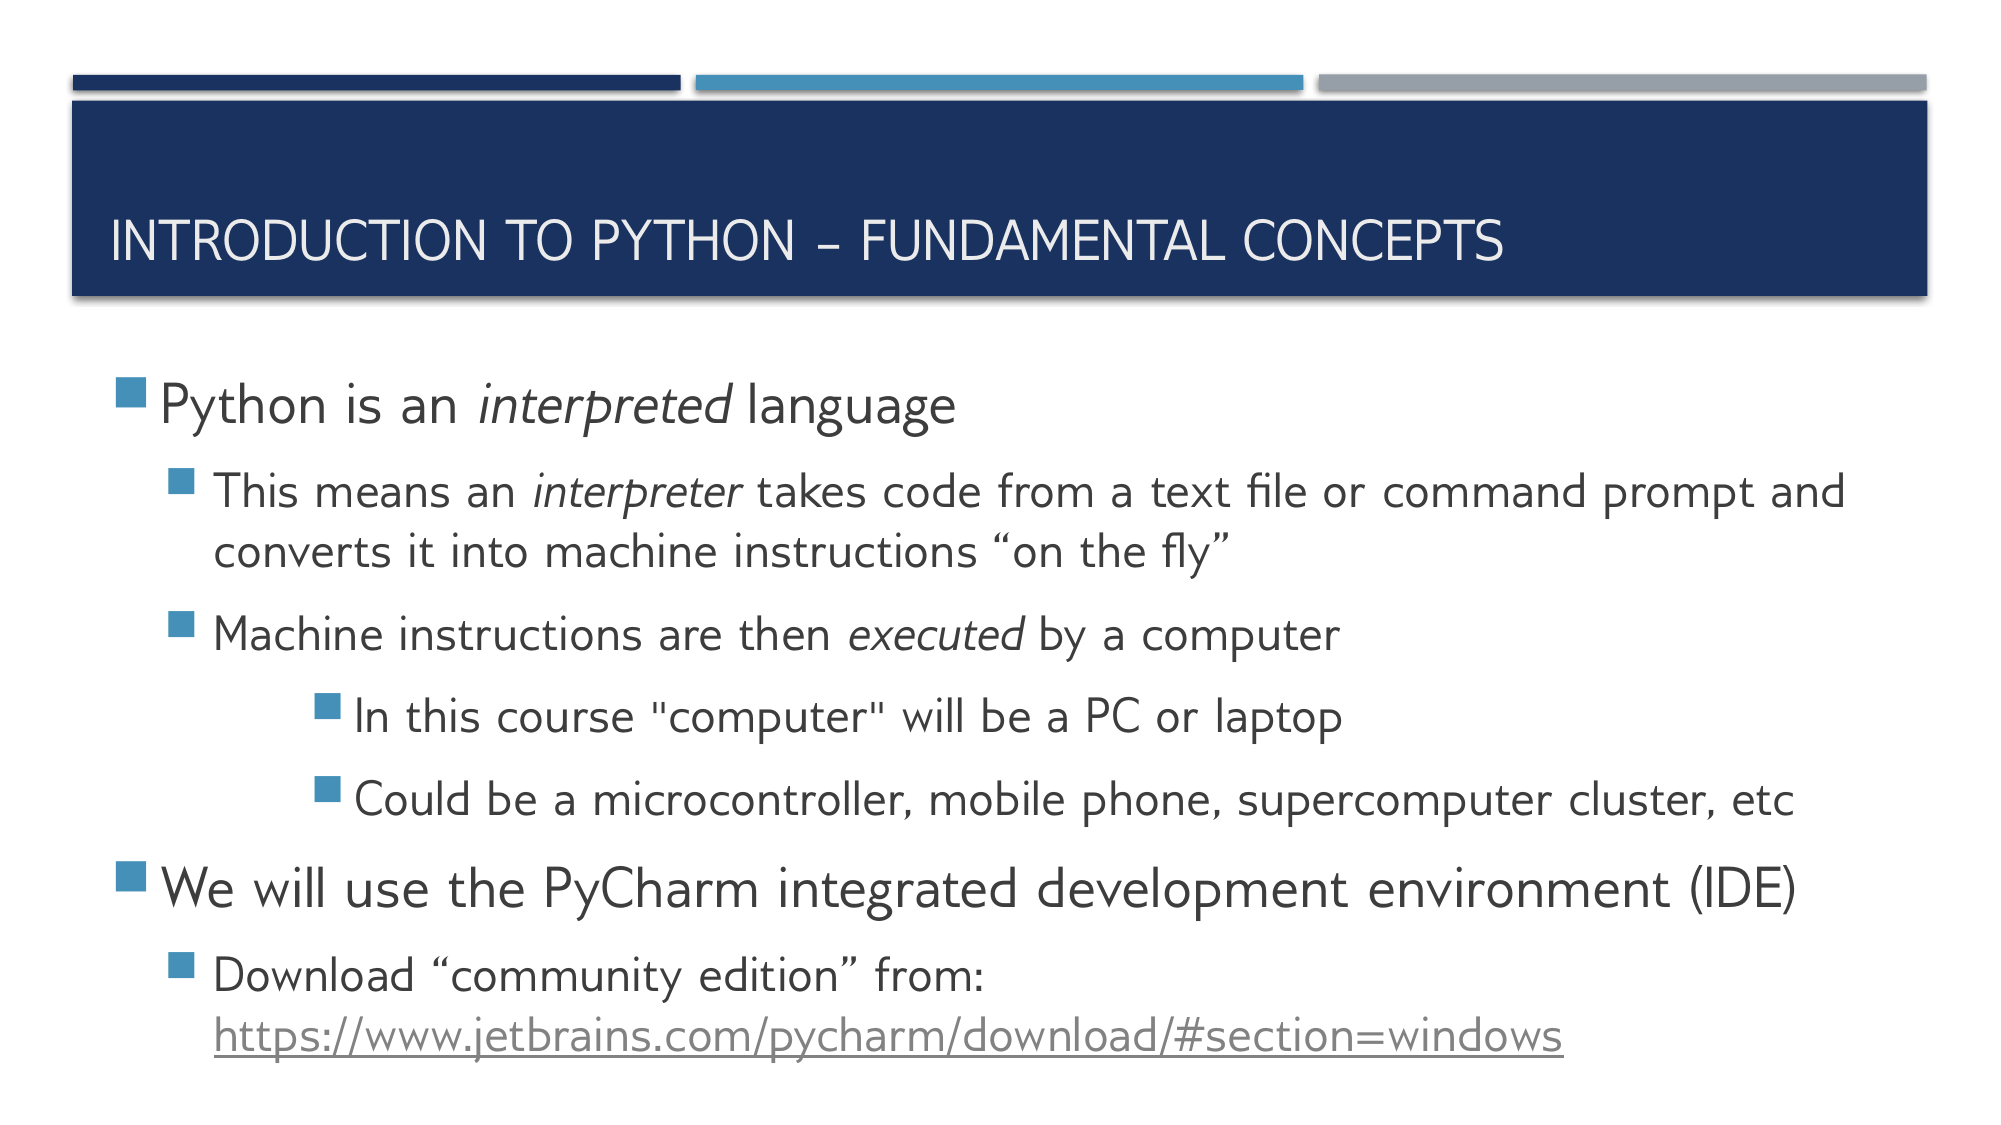

INTRODUCTION TO PYTHON – FUNDAMENTAL CONCEPTS
Python is an interpreted language
This means an interpreter takes code from a text file or command prompt and converts it into machine instructions “on the fly”
Machine instructions are then executed by a computer
In this course "computer" will be a PC or laptop
Could be a microcontroller, mobile phone, supercomputer cluster, etc
We will use the PyCharm integrated development environment (IDE)
Download “community edition” from: https://www.jetbrains.com/pycharm/download/#section=windows